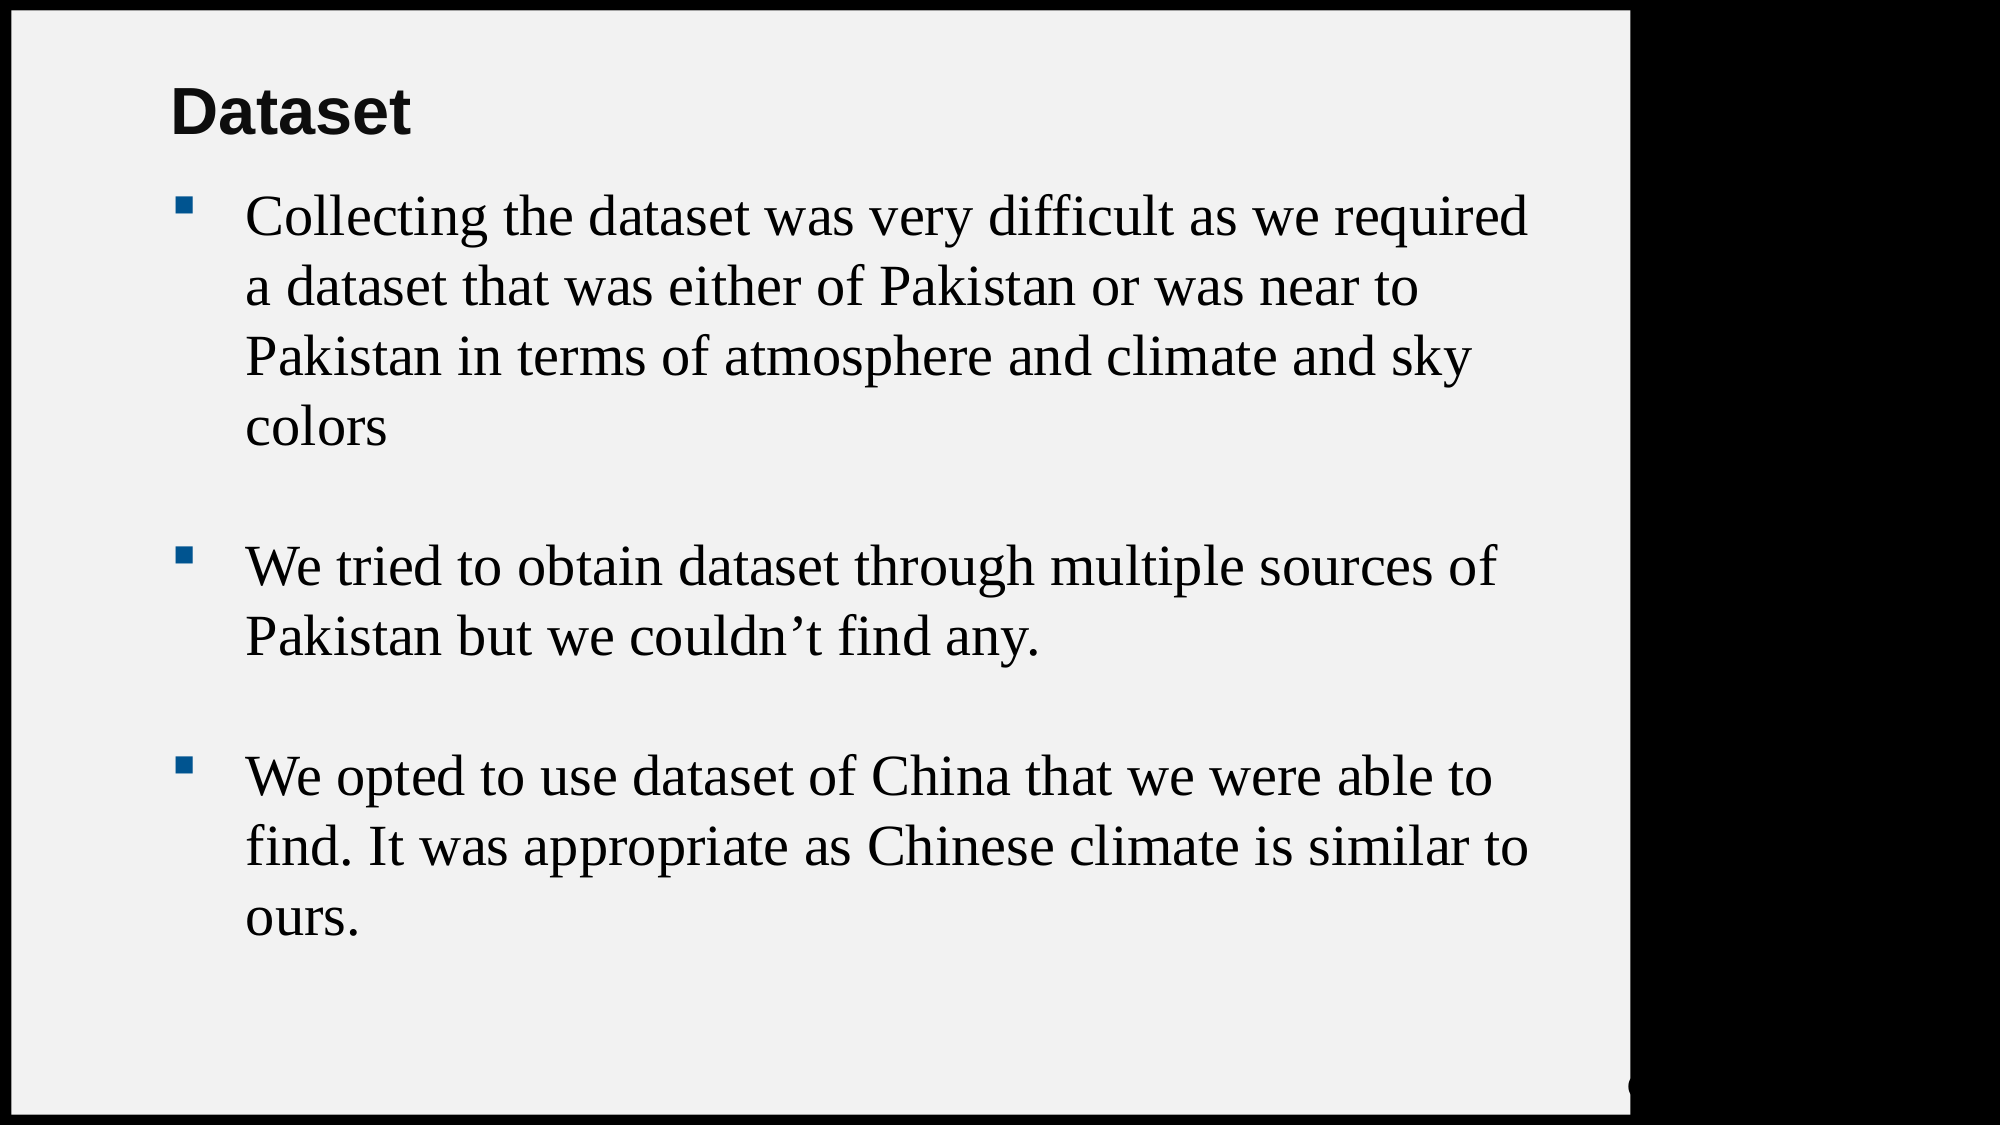

Dataset
Collecting the dataset was very difficult as we required a dataset that was either of Pakistan or was near to Pakistan in terms of atmosphere and climate and sky colors

We tried to obtain dataset through multiple sources of Pakistan but we couldn’t find any.

We opted to use dataset of China that we were able to find. It was appropriate as Chinese climate is similar to ours.